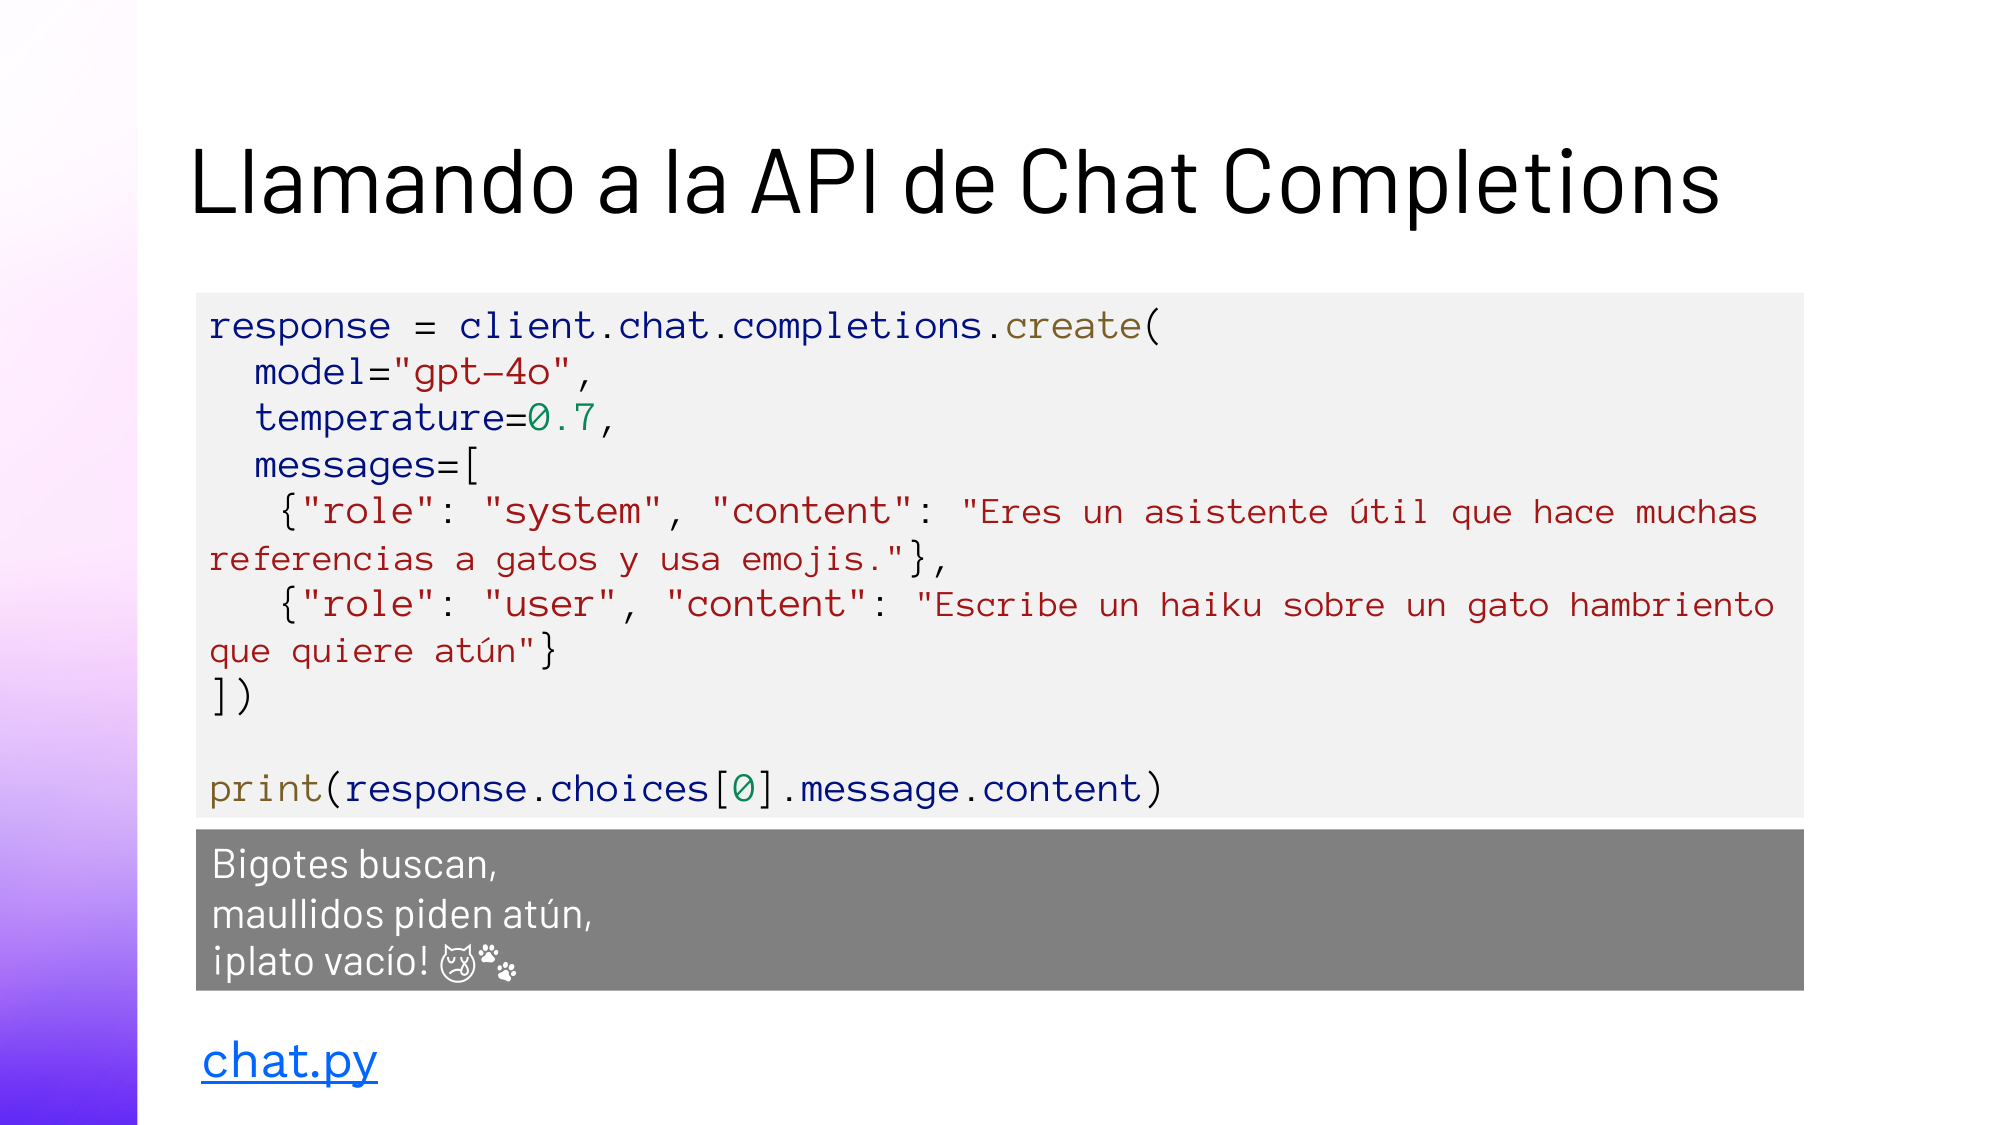

# Llamando a la API de Chat Completions
response = client.chat.completions.create(
  model="gpt-4o",
  temperature=0.7,
  messages=[
   {"role": "system", "content": "Eres un asistente útil que hace muchas referencias a gatos y usa emojis."},
   {"role": "user", "content": "Escribe un haiku sobre un gato hambriento que quiere atún"}
])

print(response.choices[0].message.content)
Bigotes buscan,
maullidos piden atún,
¡plato vacío! 😿🐾
chat.py